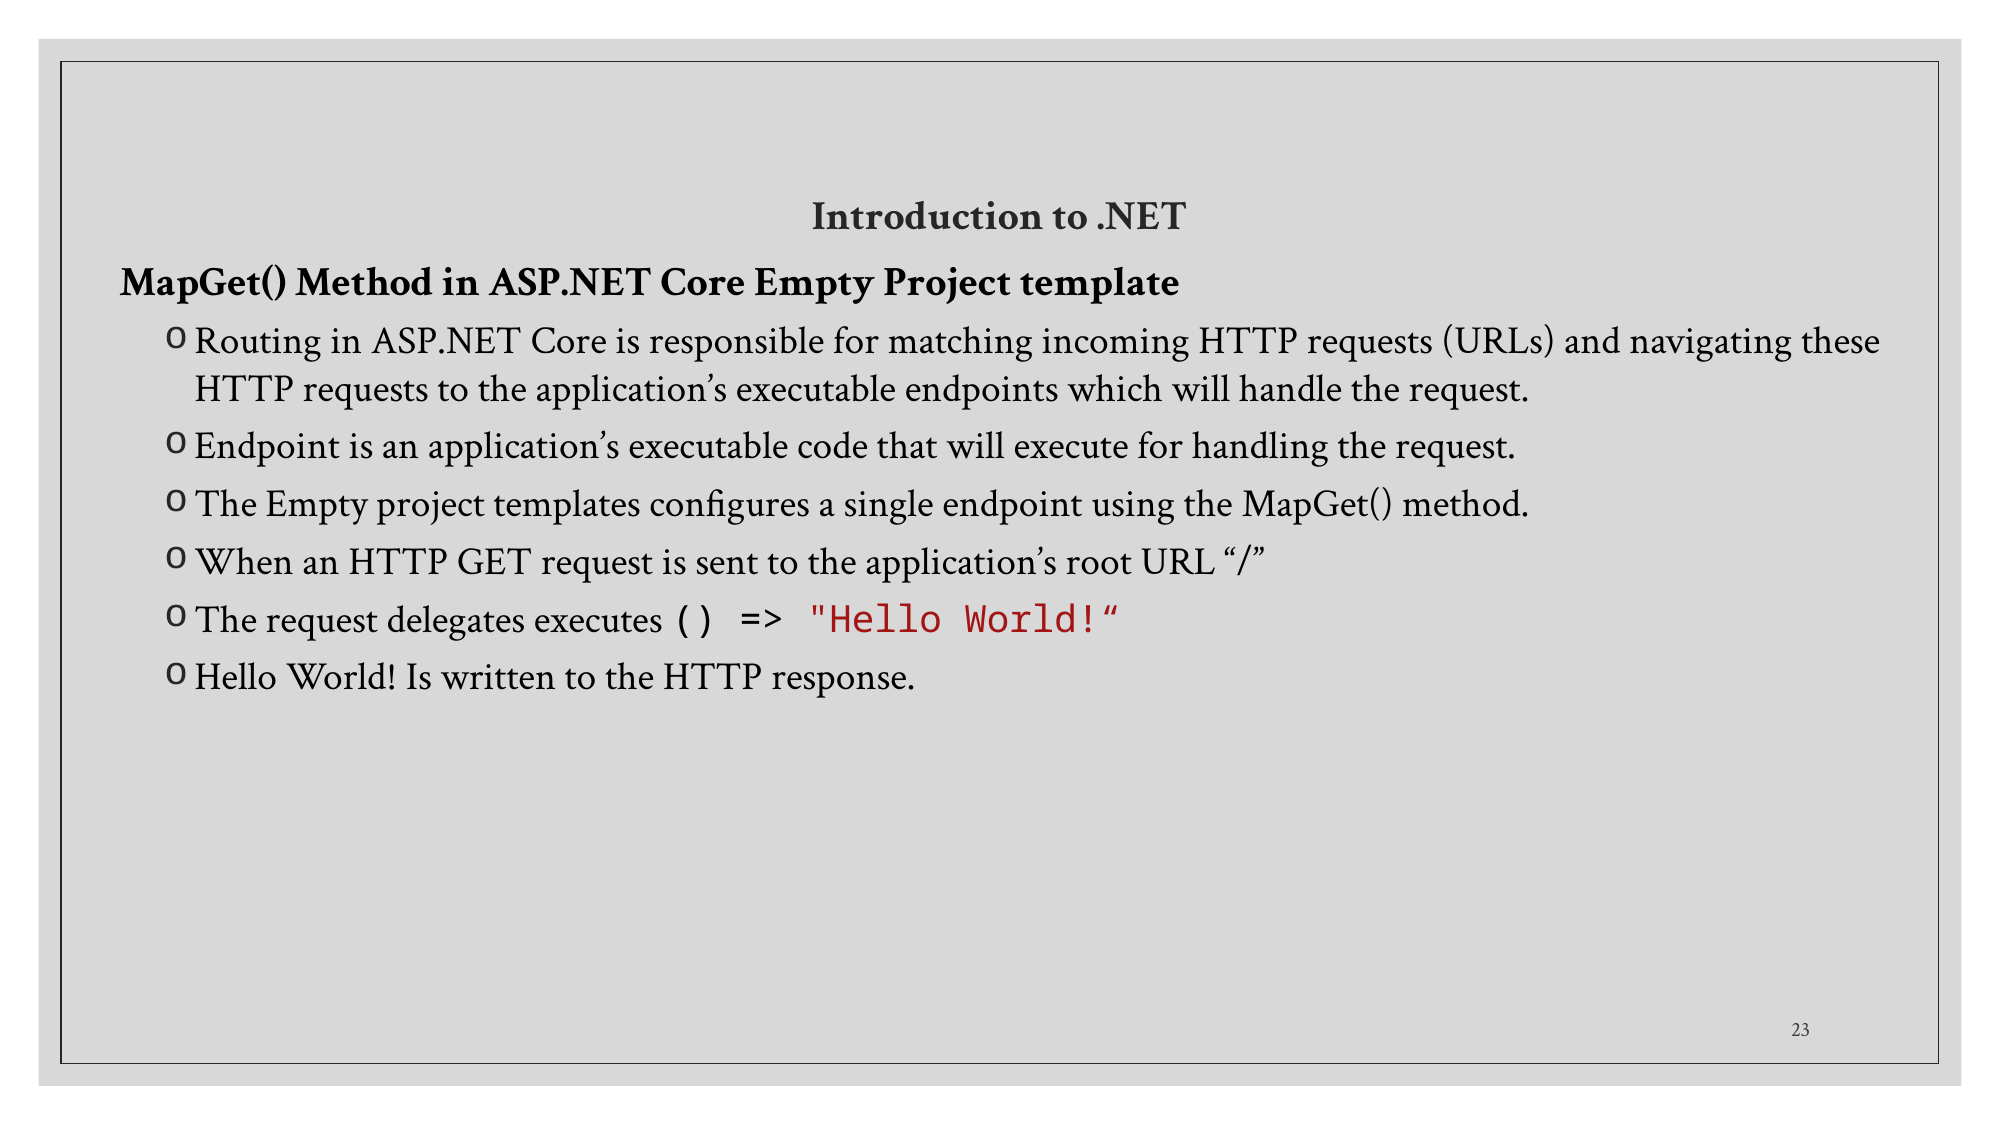

# Introduction to .NET
MapGet() Method in ASP.NET Core Empty Project template
Routing in ASP.NET Core is responsible for matching incoming HTTP requests (URLs) and navigating these HTTP requests to the application’s executable endpoints which will handle the request.
Endpoint is an application’s executable code that will execute for handling the request.
The Empty project templates configures a single endpoint using the MapGet() method.
When an HTTP GET request is sent to the application’s root URL “/”
The request delegates executes () => "Hello World!“
Hello World! Is written to the HTTP response.

23